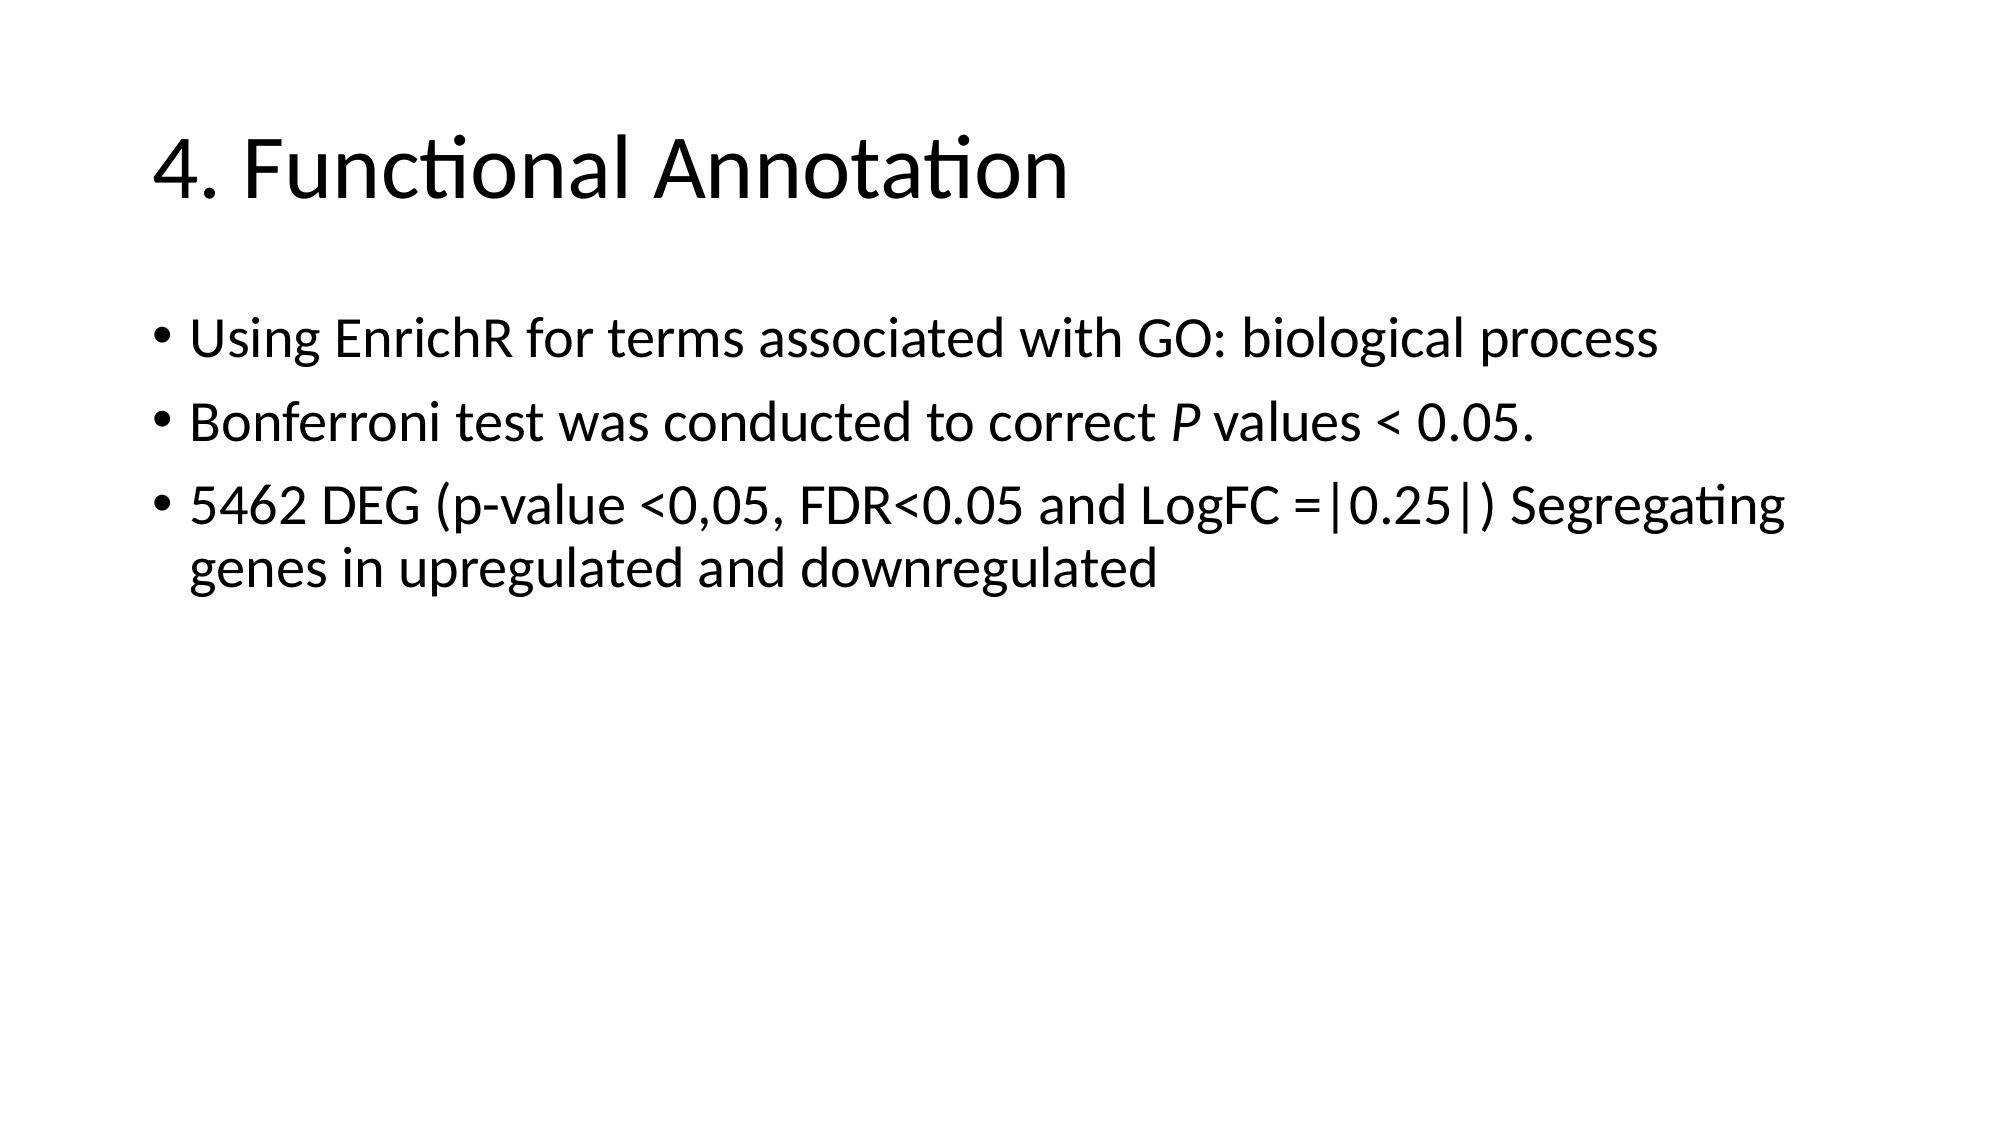

# 4. Functional Annotation
Using EnrichR for terms associated with GO: biological process
Bonferroni test was conducted to correct P values < 0.05.
5462 DEG (p-value <0,05, FDR<0.05 and LogFC =|0.25|) Segregating genes in upregulated and downregulated